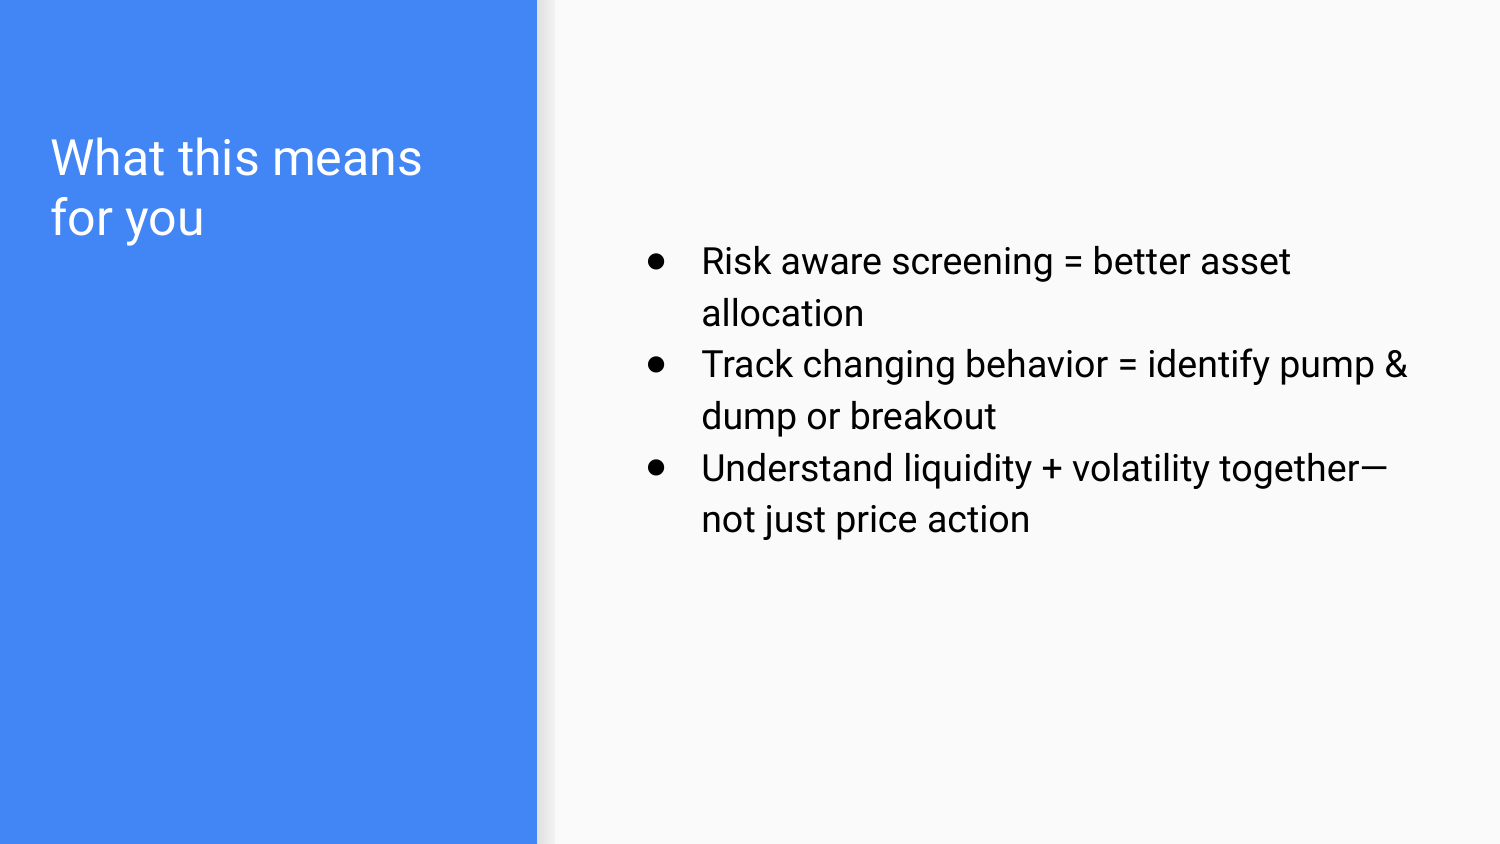

# What this means for you
Risk aware screening = better asset allocation
Track changing behavior = identify pump & dump or breakout
Understand liquidity + volatility together—not just price action